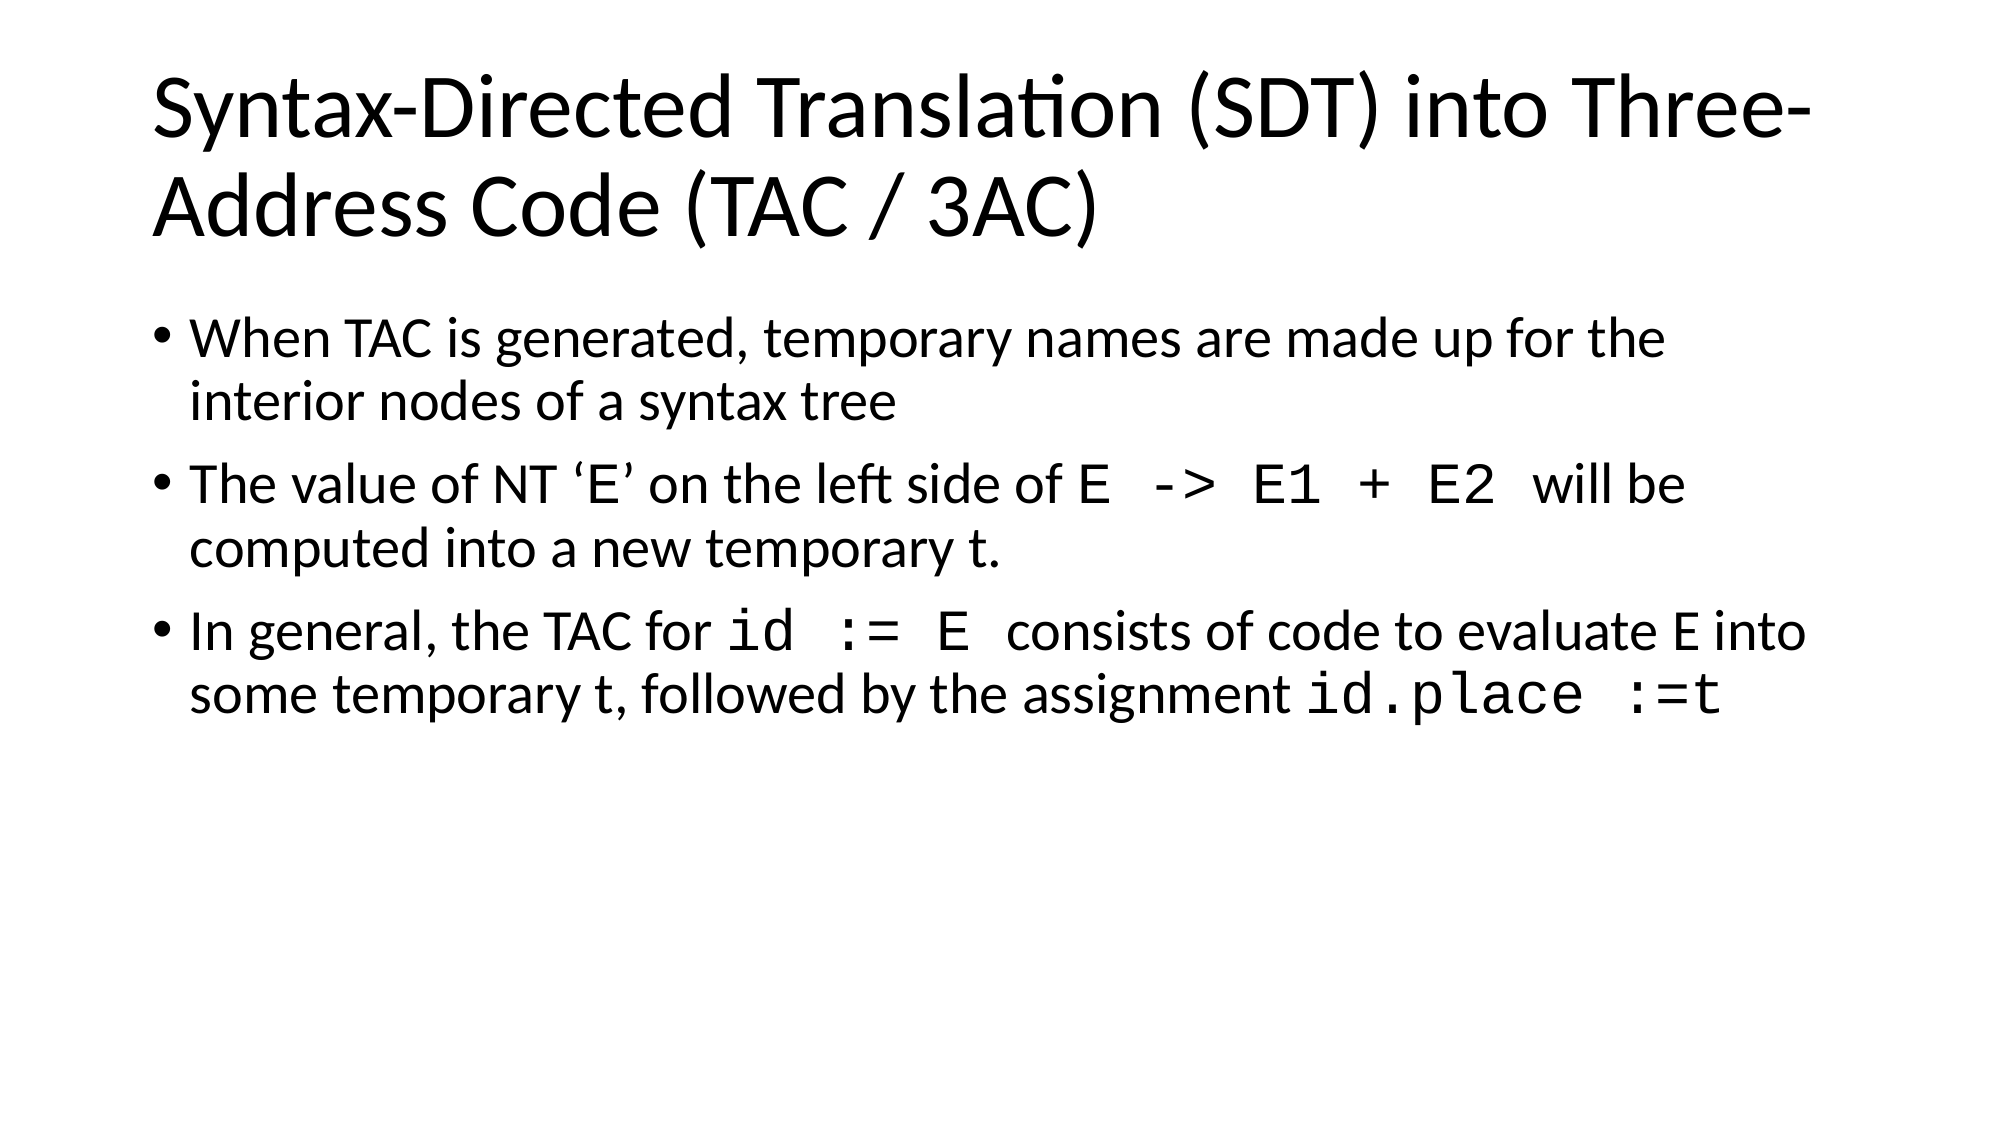

# Syntax-Directed Translation (SDT) into Three-Address Code (TAC / 3AC)
When TAC is generated, temporary names are made up for the interior nodes of a syntax tree
The value of NT ‘E’ on the left side of E -> E1 + E2 will be computed into a new temporary t.
In general, the TAC for id := E consists of code to evaluate E into some temporary t, followed by the assignment id.place :=t